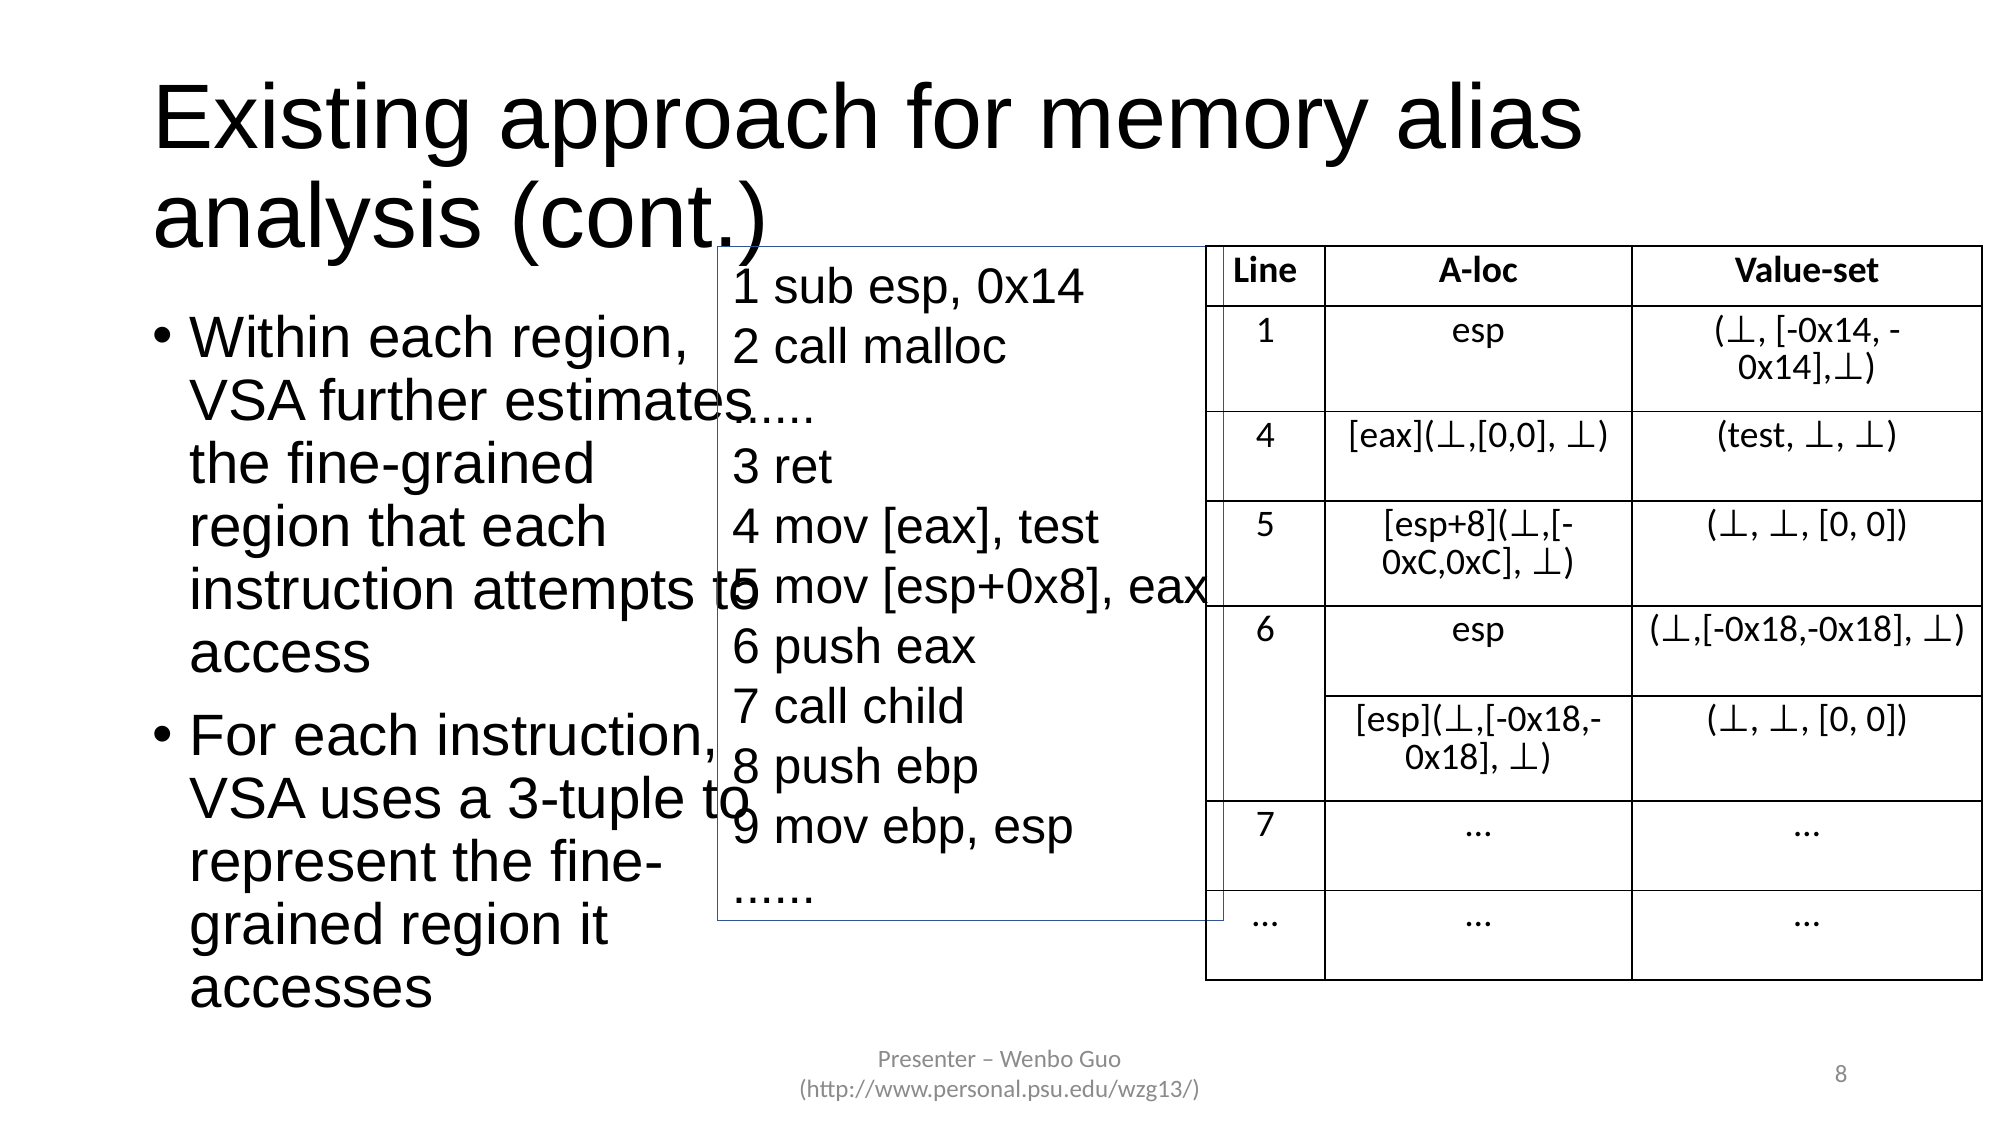

# Existing approach for memory alias analysis (cont.)
1 sub esp, 0x14
2 call malloc
......
3 ret
4 mov [eax], test
5 mov [esp+0x8], eax
6 push eax
7 call child
8 push ebp
9 mov ebp, esp
......
| Line | A-loc | Value-set |
| --- | --- | --- |
| 1 | esp | (⊥, [-0x14, -0x14],⊥) |
| 4 | [eax](⊥,[0,0], ⊥) | (test, ⊥, ⊥) |
| 5 | [esp+8](⊥,[-0xC,0xC], ⊥) | (⊥, ⊥, [0, 0]) |
| 6 | esp | (⊥,[-0x18,-0x18], ⊥) |
|  | [esp](⊥,[-0x18,-0x18], ⊥) | (⊥, ⊥, [0, 0]) |
| 7 | … | … |
| … | … | … |
Within each region, VSA further estimates the fine-grained region that each instruction attempts to access
For each instruction, VSA uses a 3-tuple to represent the fine-grained region it accesses
Presenter – Wenbo Guo
(http://www.personal.psu.edu/wzg13/)
8